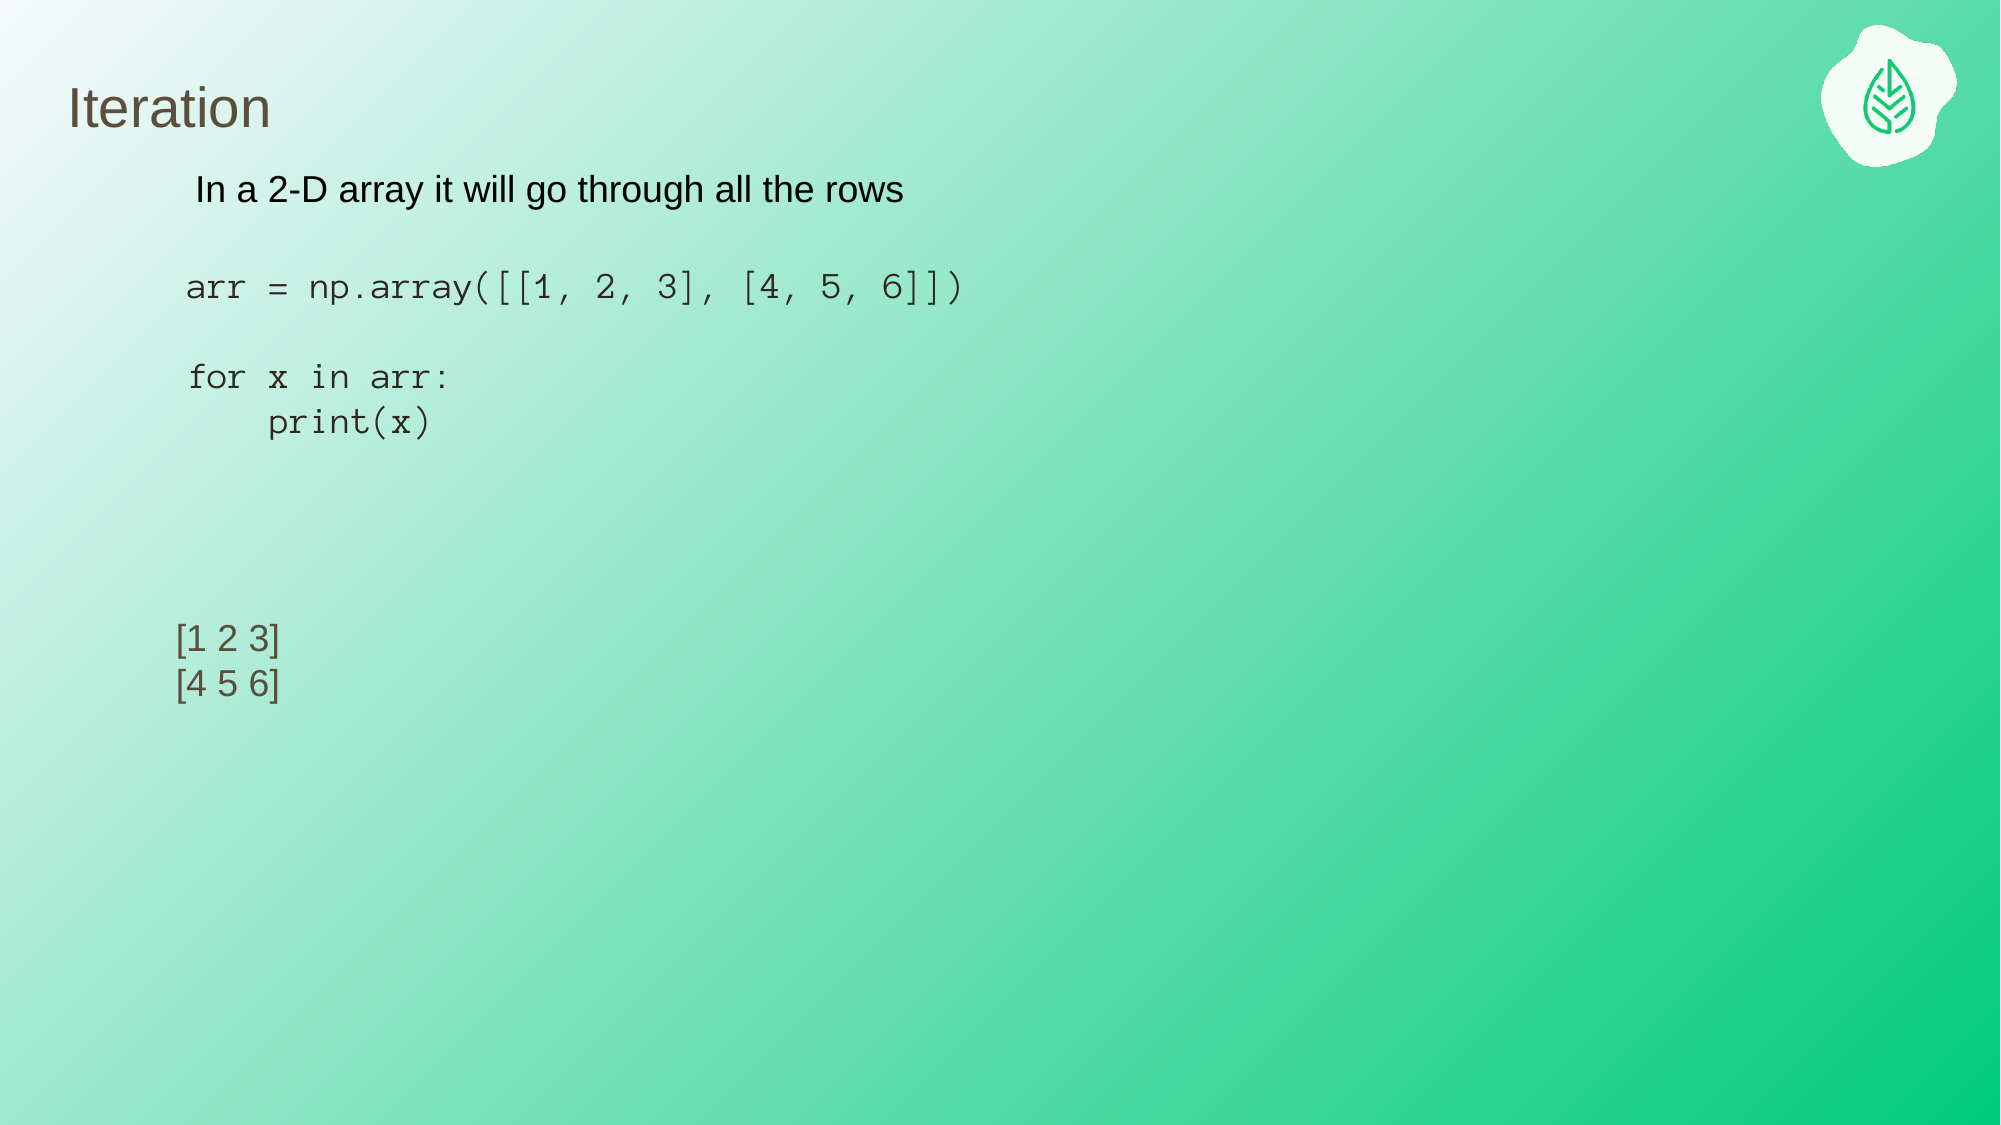

Iteration
In a 2-D array it will go through all the rows
arr = np.array([[1, 2, 3], [4, 5, 6]])
for x in arr:
    print(x)
[1 2 3]
[4 5 6]